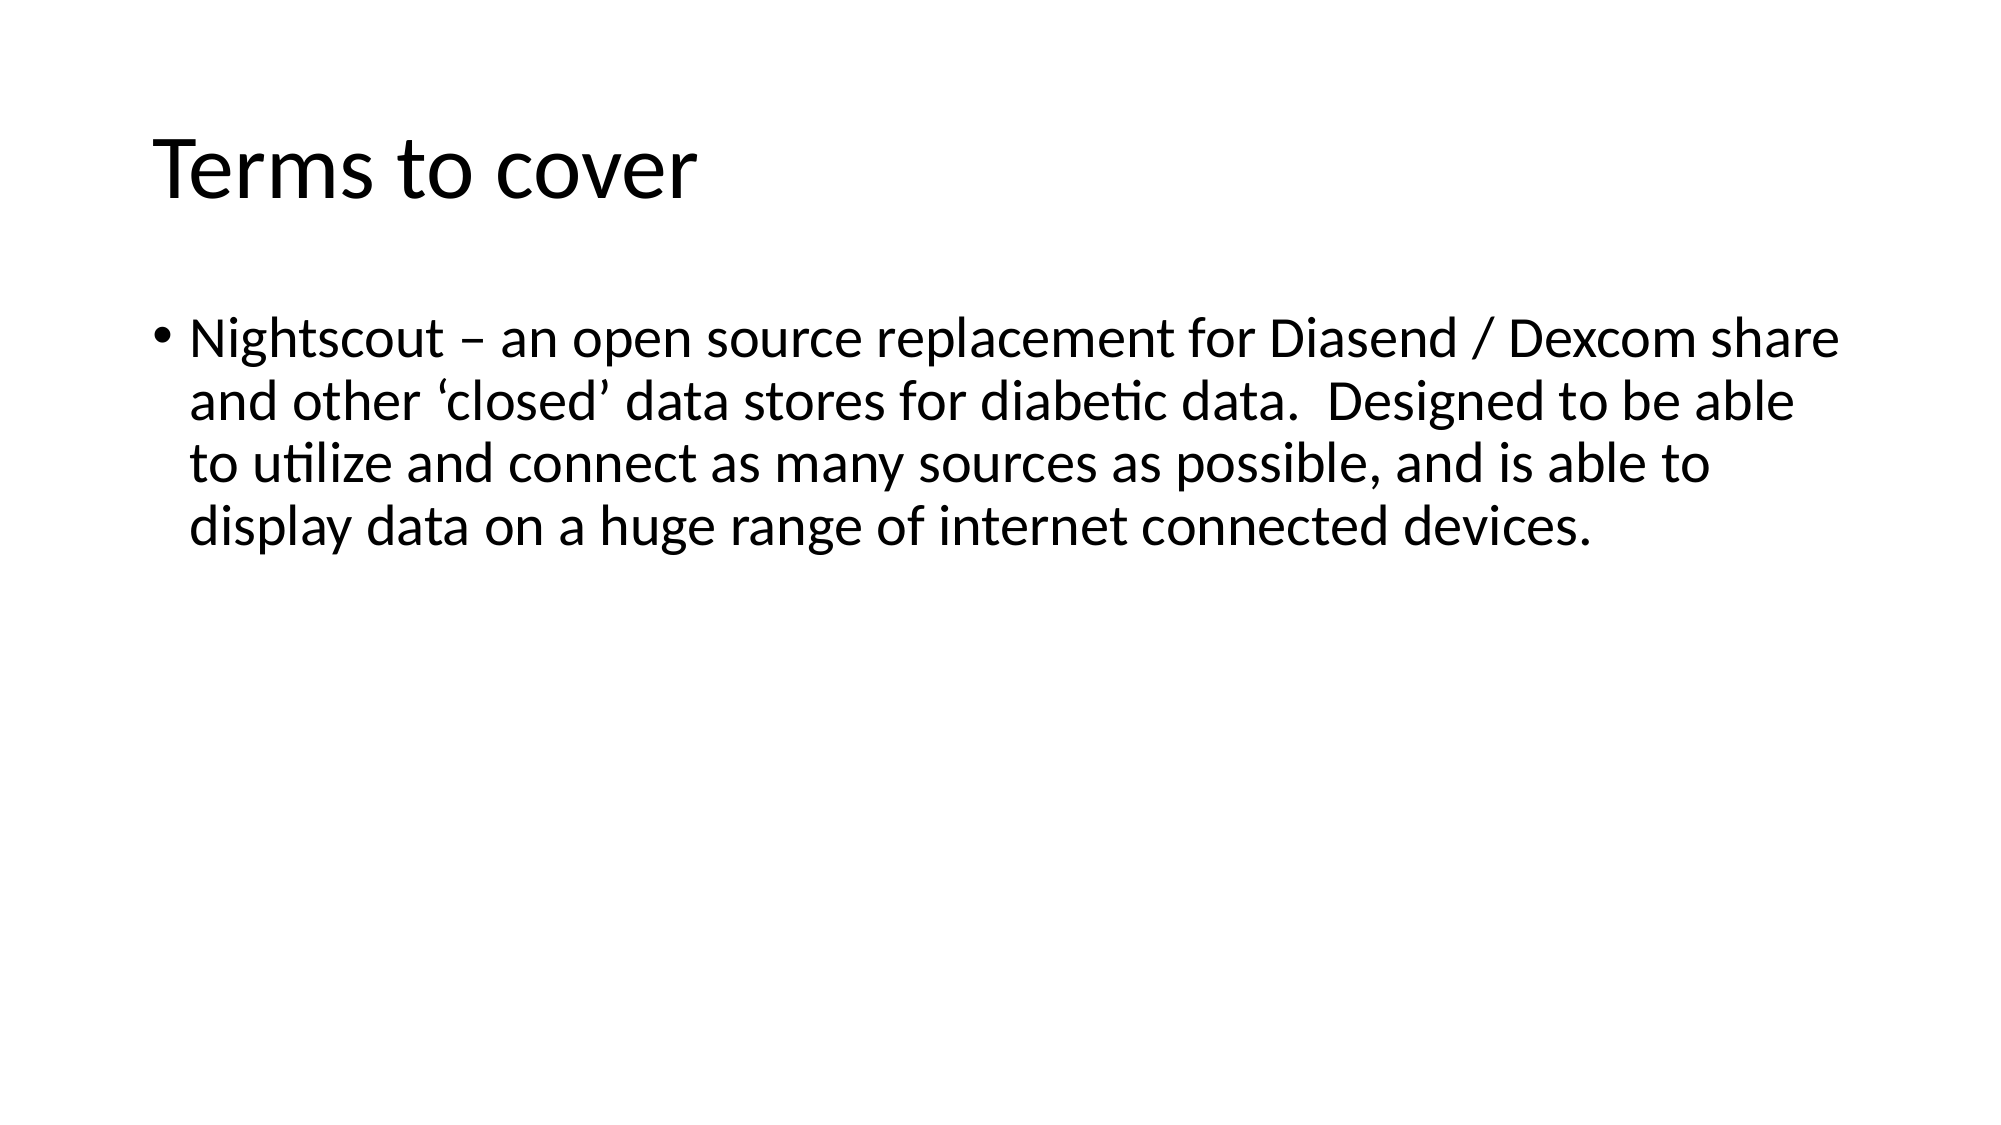

# Terms to cover
Nightscout – an open source replacement for Diasend / Dexcom share and other ‘closed’ data stores for diabetic data.  Designed to be able to utilize and connect as many sources as possible, and is able to display data on a huge range of internet connected devices.